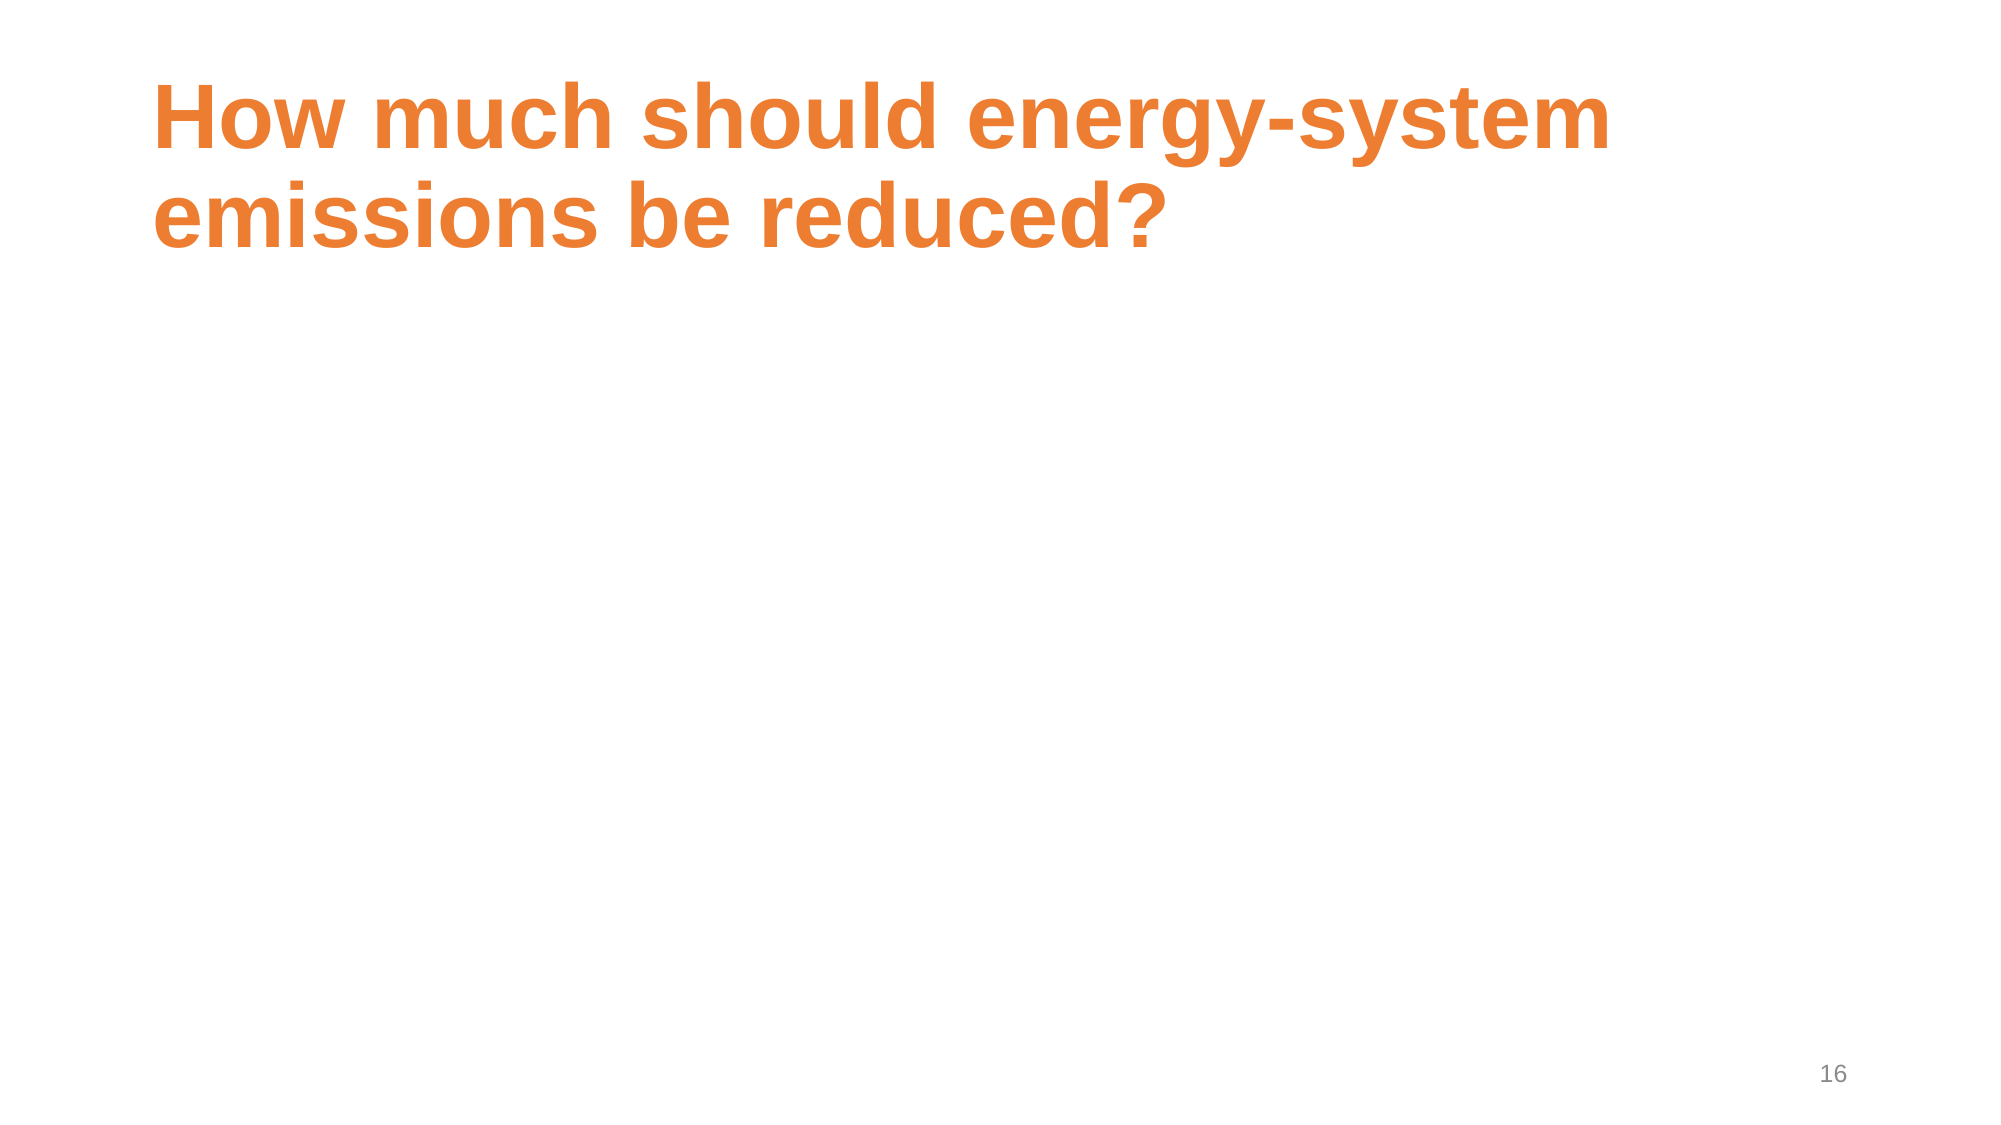

How much should energy-system emissions be reduced?
16